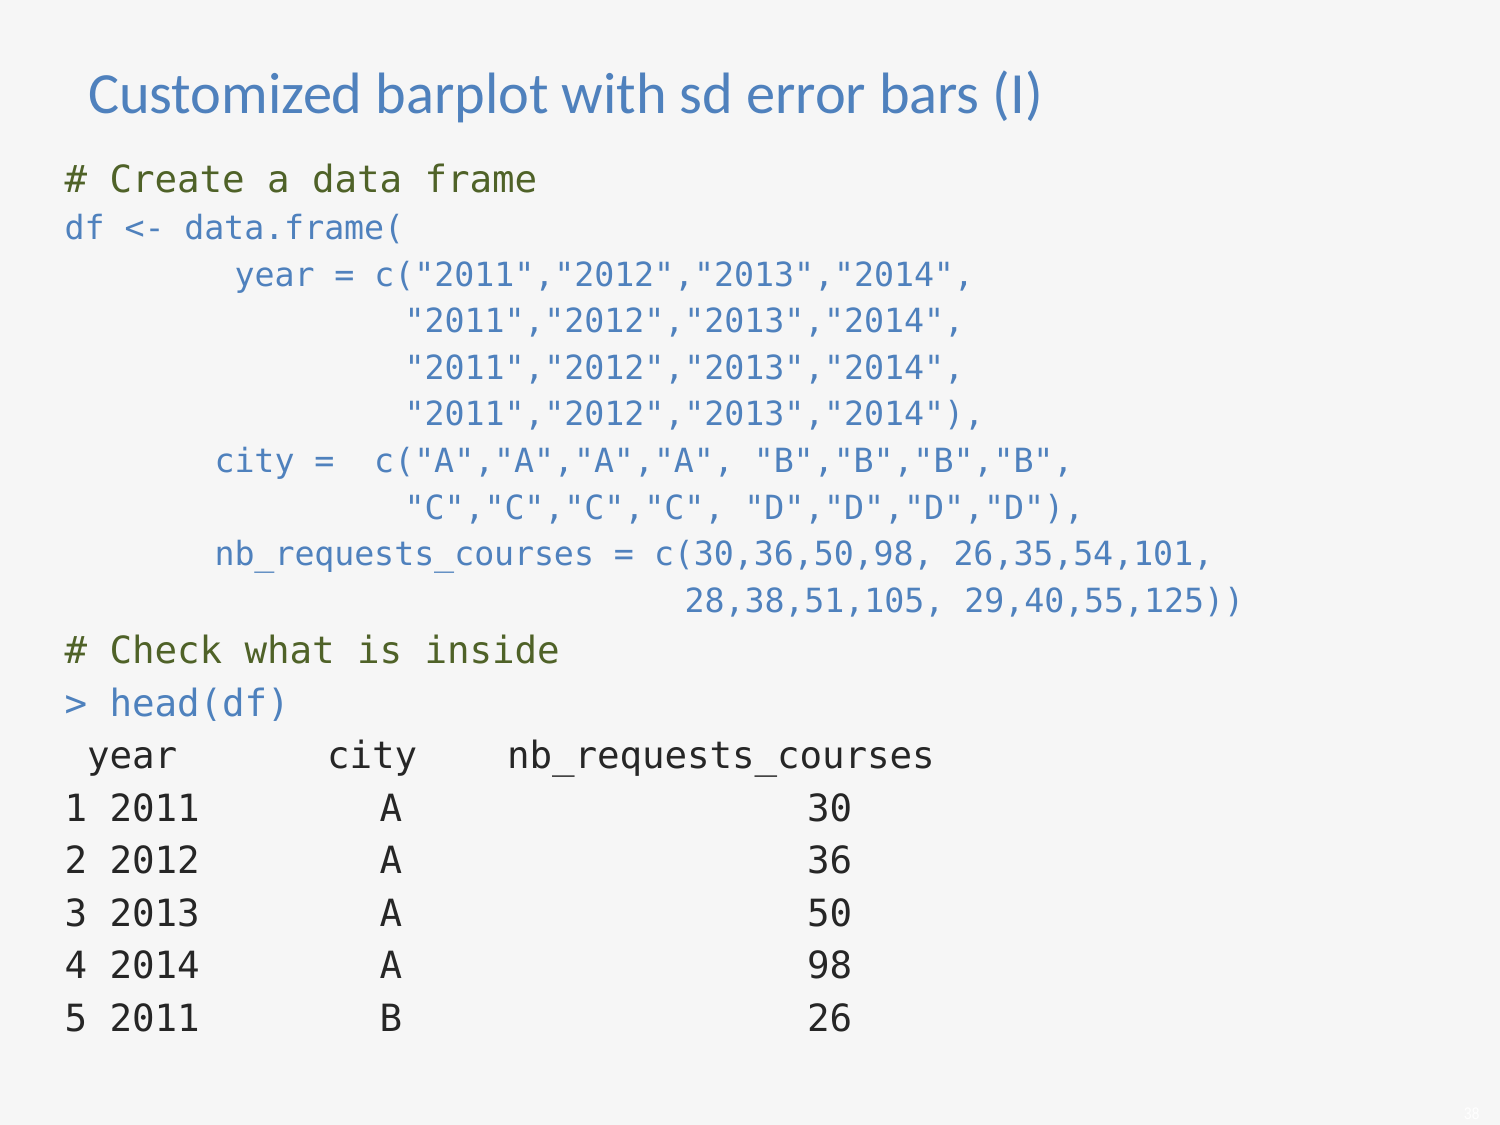

# Customized barplot with sd error bars (I)
# Create a data frame
df <- data.frame(
 	 year = c("2011","2012","2013","2014",
        	  "2011","2012","2013","2014",
        	  "2011","2012","2013","2014",
        	  "2011","2012","2013","2014"),
 	city =  c("A","A","A","A", "B","B","B","B",
             	  "C","C","C","C", "D","D","D","D"),
	nb_requests_courses = c(30,36,50,98, 26,35,54,101,
                               28,38,51,105, 29,40,55,125))
# Check what is inside
> head(df)
 year 	     city    nb_requests_courses
1 2011        A                  30
2 2012        A                  36
3 2013        A                  50
4 2014        A                  98
5 2011        B                  26